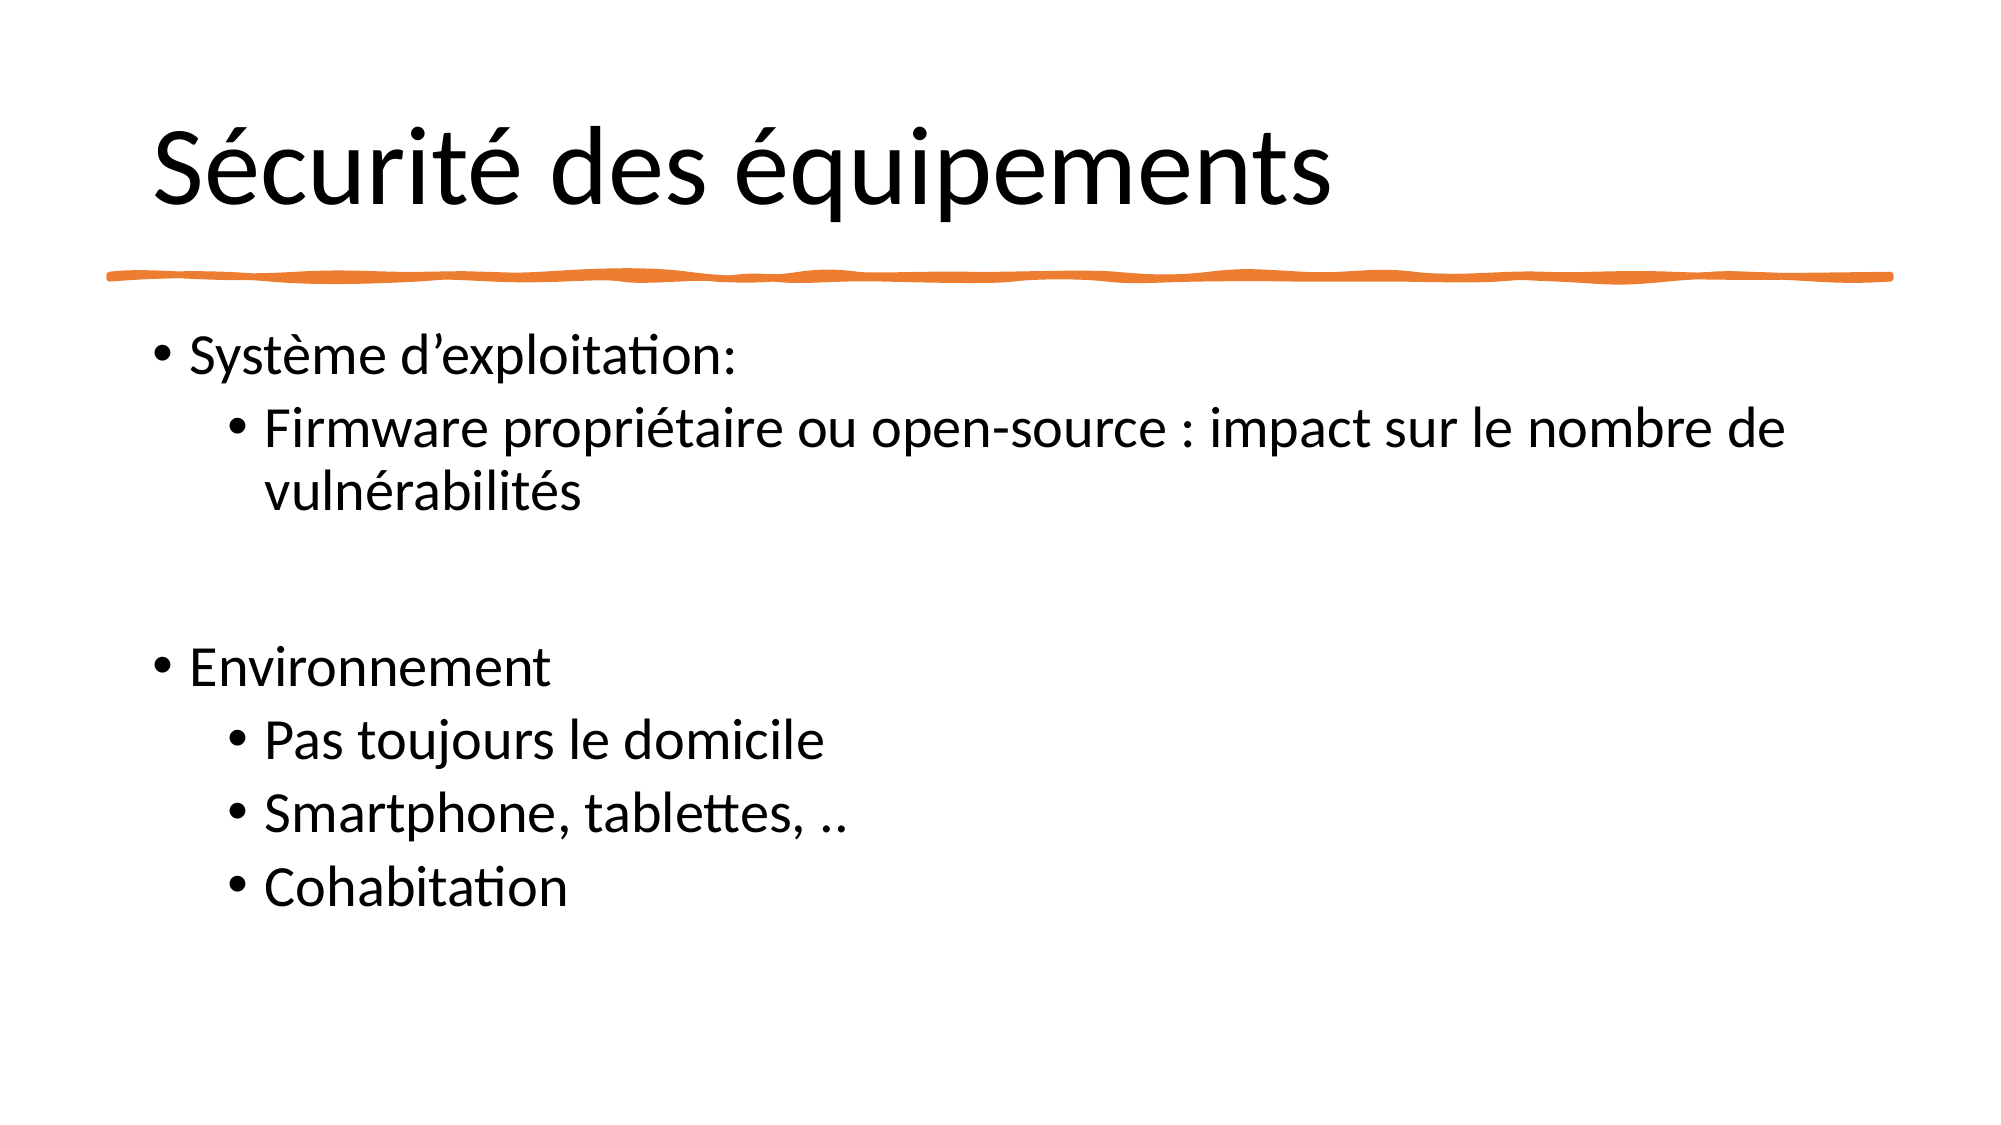

# Sécurité des équipements

Système d’exploitation:
Firmware propriétaire ou open-source : impact sur le nombre de vulnérabilités

Environnement
Pas toujours le domicile
Smartphone, tablettes, ..
Cohabitation